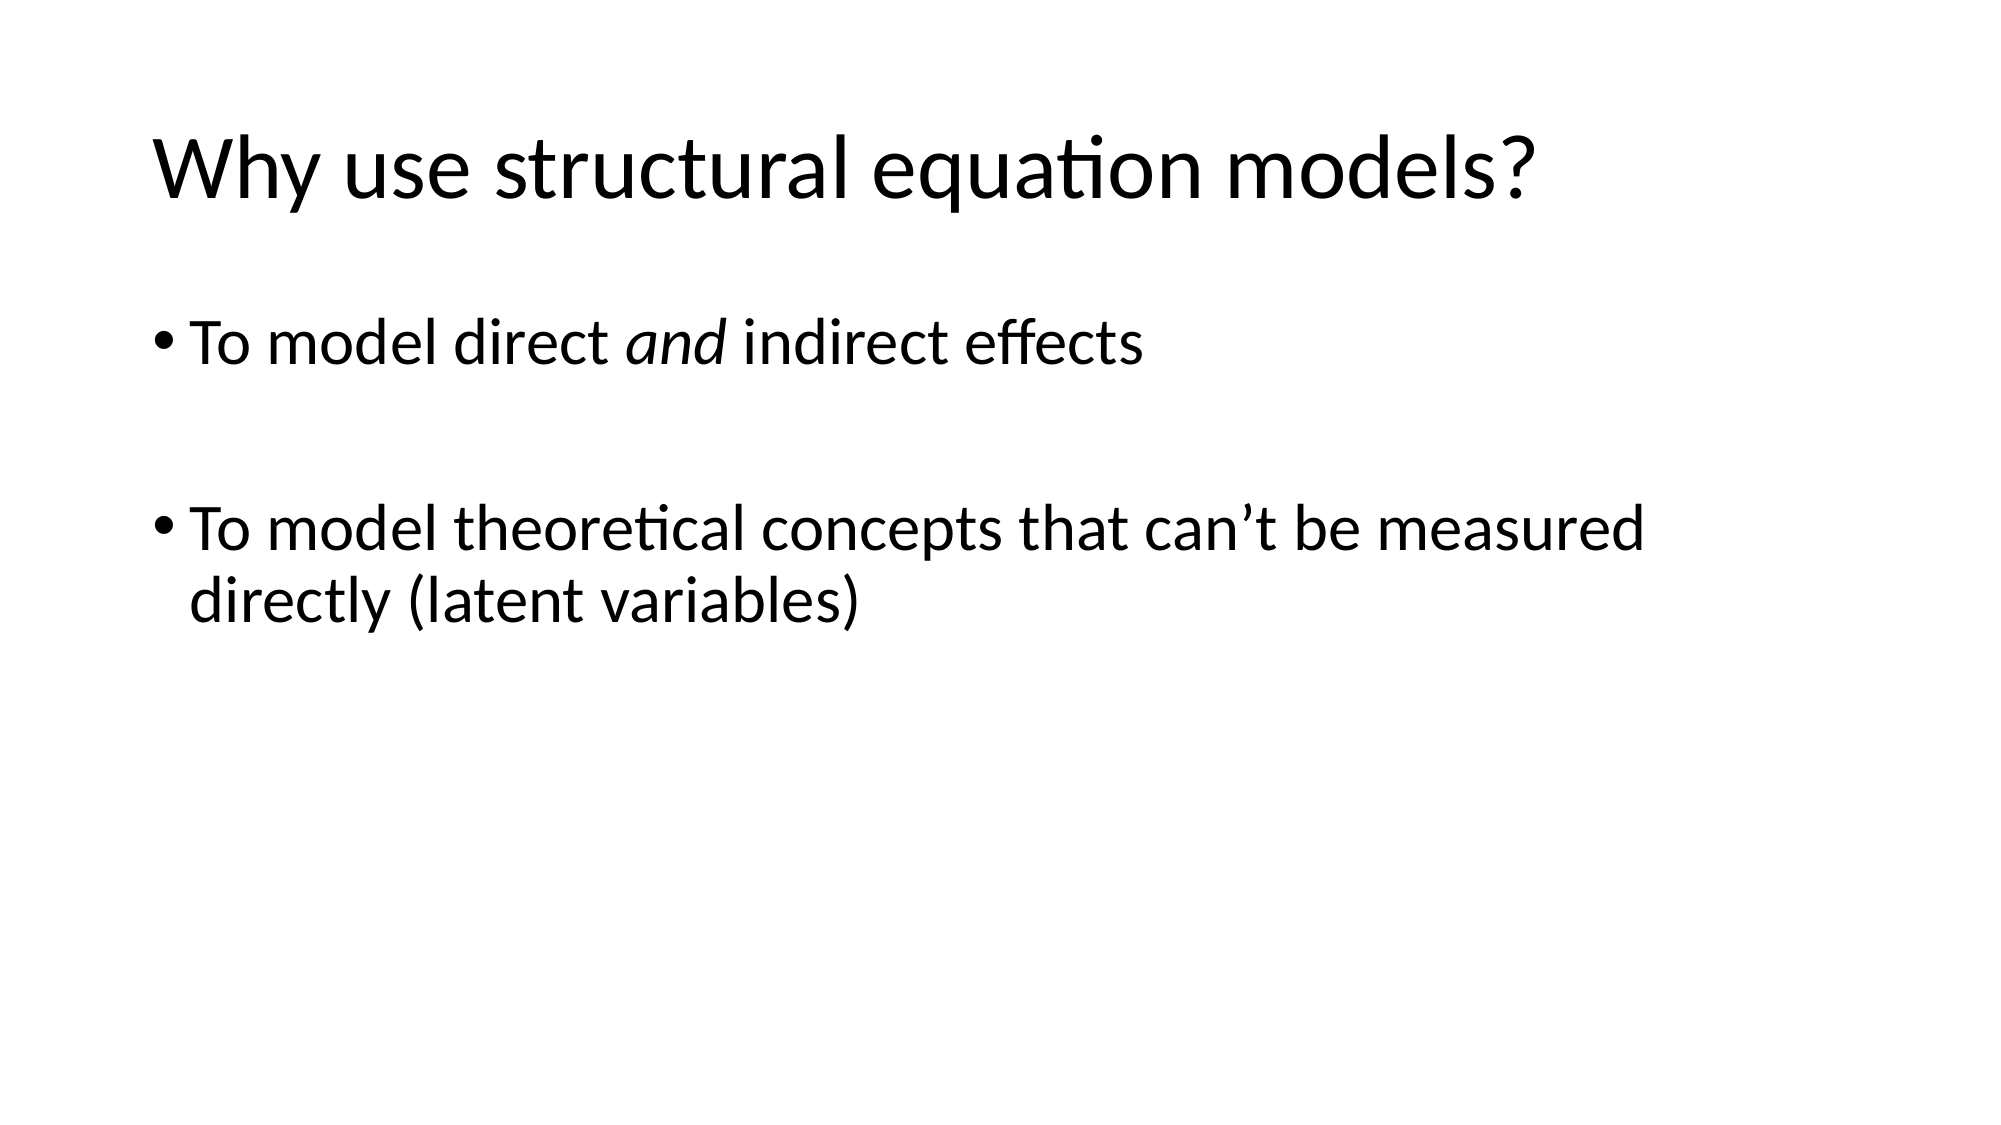

# Why use structural equation models?
To model direct and indirect effects

To model theoretical concepts that can’t be measured directly (latent variables)

To do a better job of linking data to conceptual models